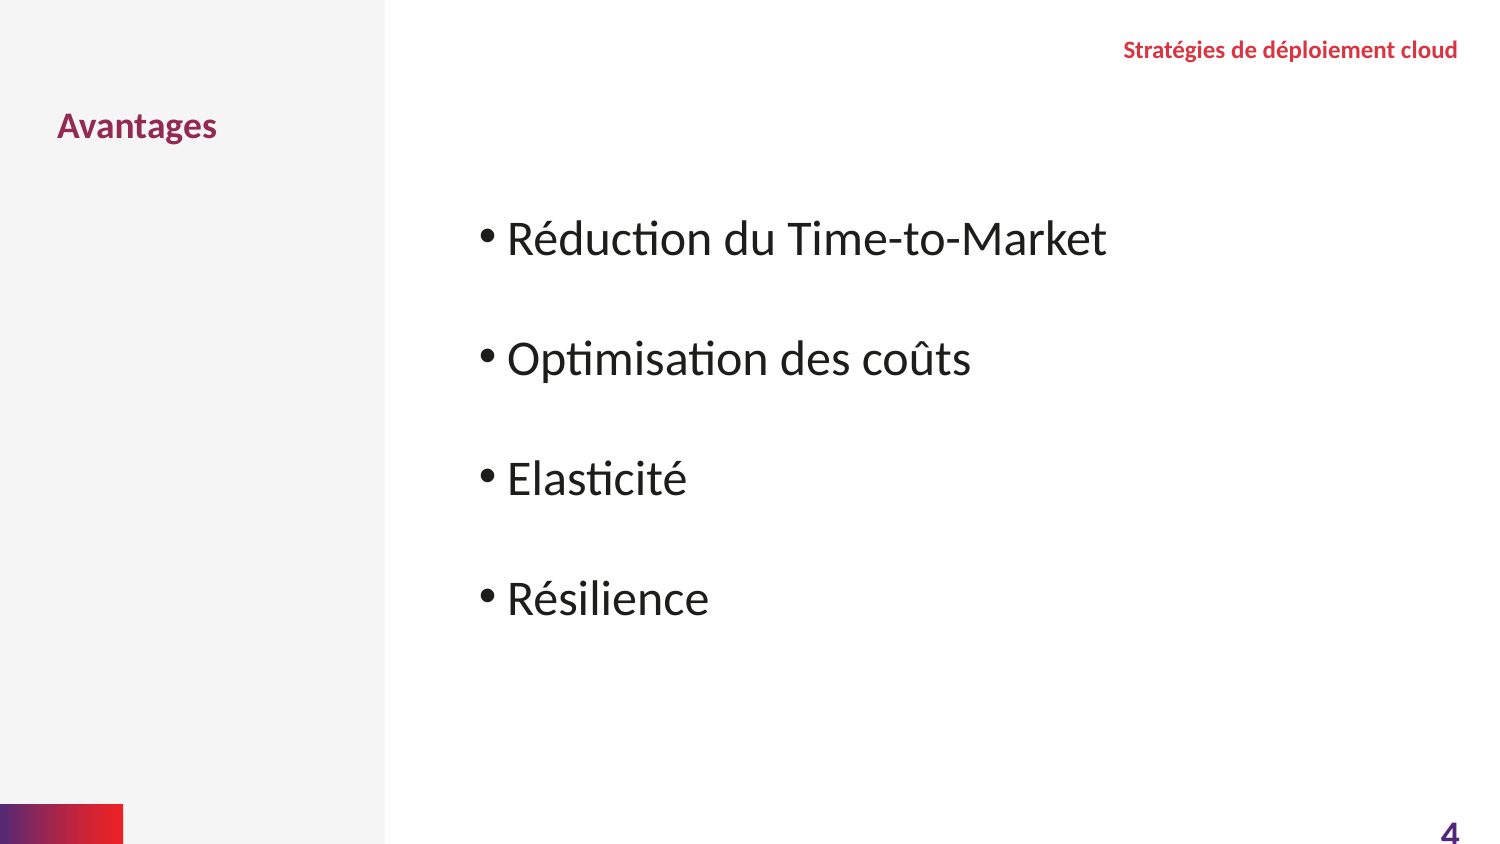

Avantages
Stratégies de déploiement cloud

#

Réduction du Time-to-Market

Optimisation des coûts

Elasticité

Résilience